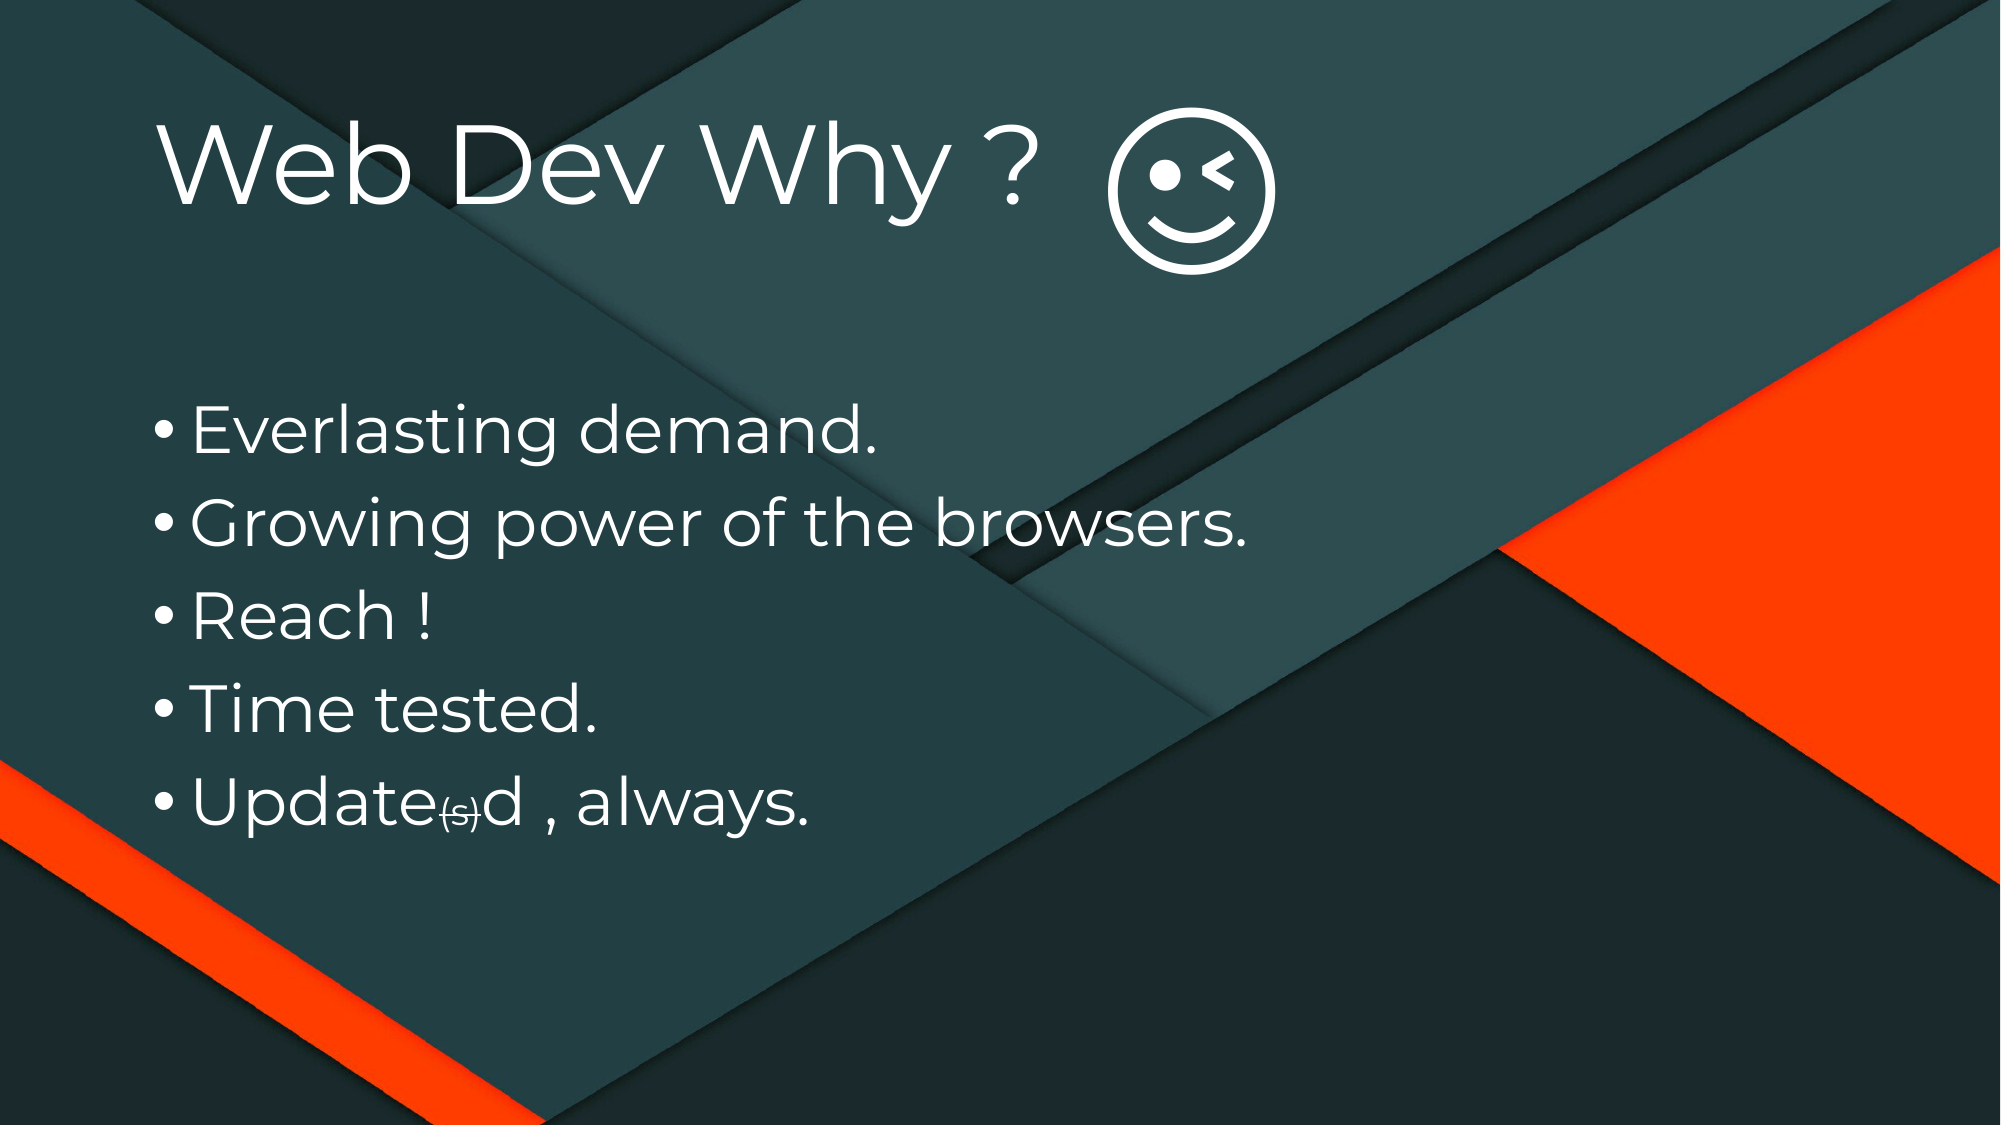

😉
# Web Dev Why ?
Everlasting demand.
Growing power of the browsers.
Reach !
Time tested.
Update(s)d , always.